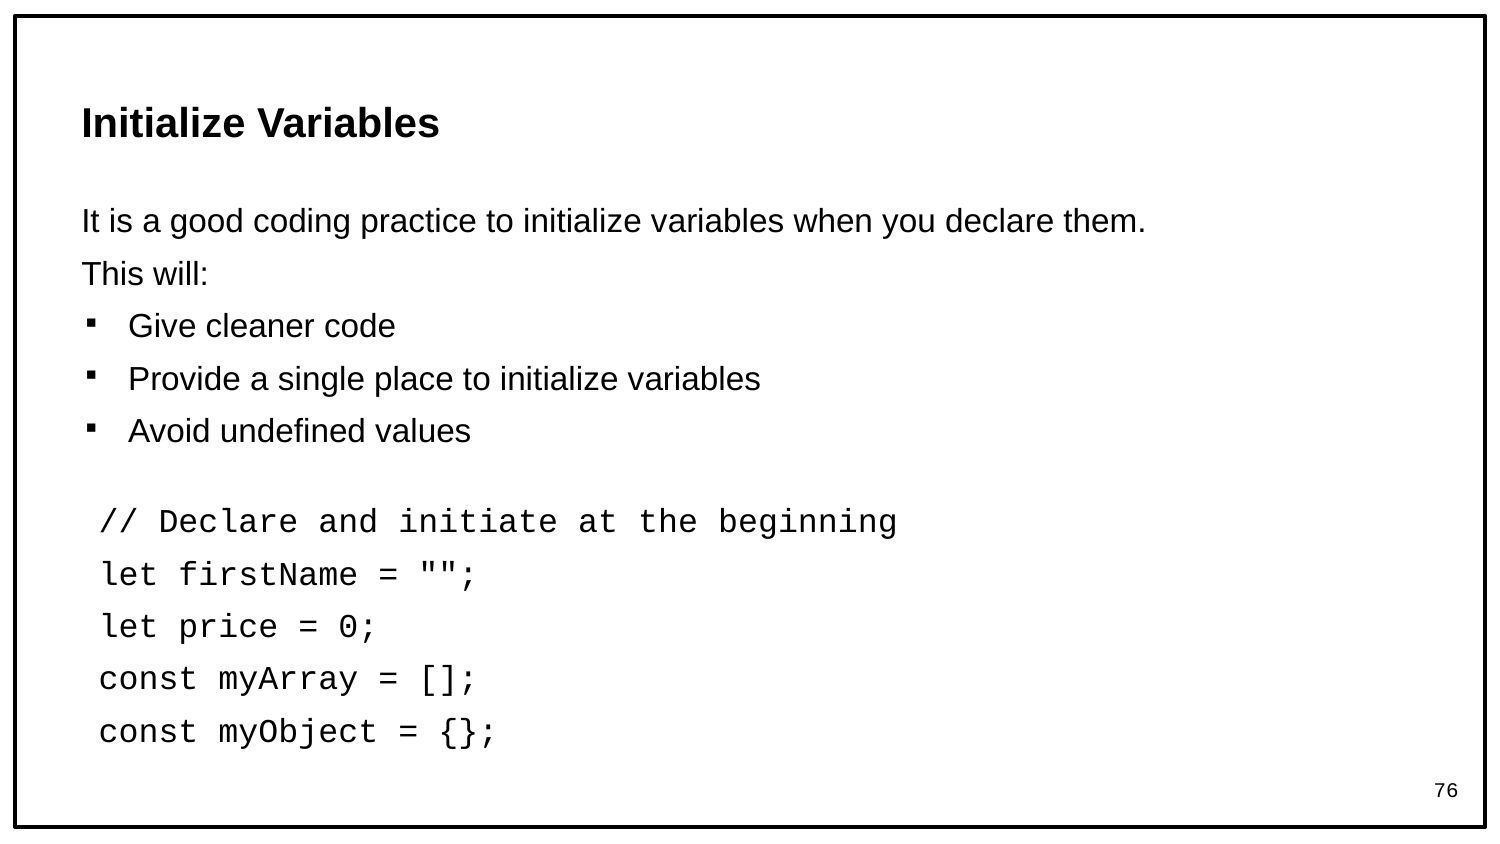

# Initialize Variables
It is a good coding practice to initialize variables when you declare them.
This will:
Give cleaner code
Provide a single place to initialize variables
Avoid undefined values
// Declare and initiate at the beginning
let firstName = "";
let price = 0;
const myArray = [];
const myObject = {};
76